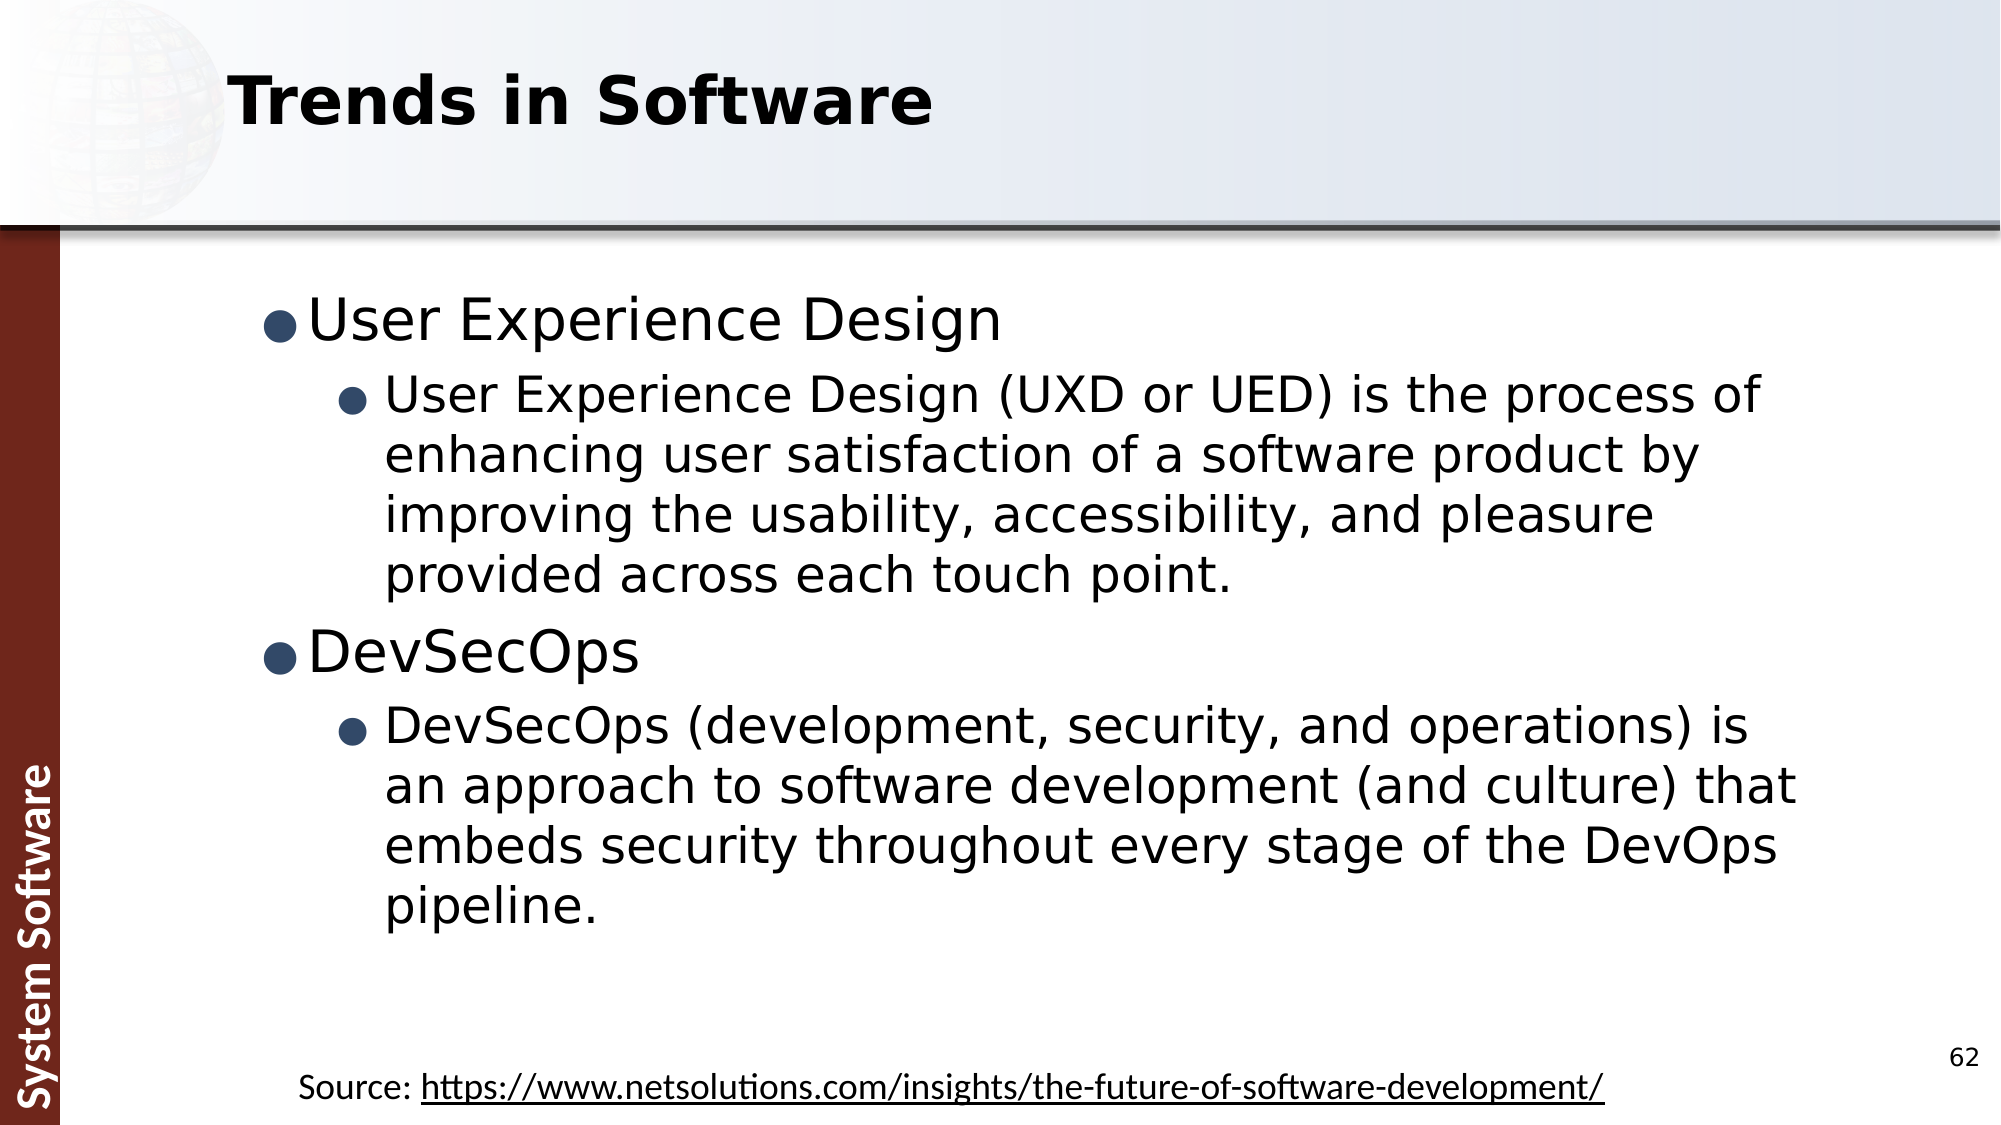

# Trends in Software
User Experience Design
User Experience Design (UXD or UED) is the process of enhancing user satisfaction of a software product by improving the usability, accessibility, and pleasure provided across each touch point.
DevSecOps
DevSecOps (development, security, and operations) is an approach to software development (and culture) that embeds security throughout every stage of the DevOps pipeline.

62
Source: https://www.netsolutions.com/insights/the-future-of-software-development/